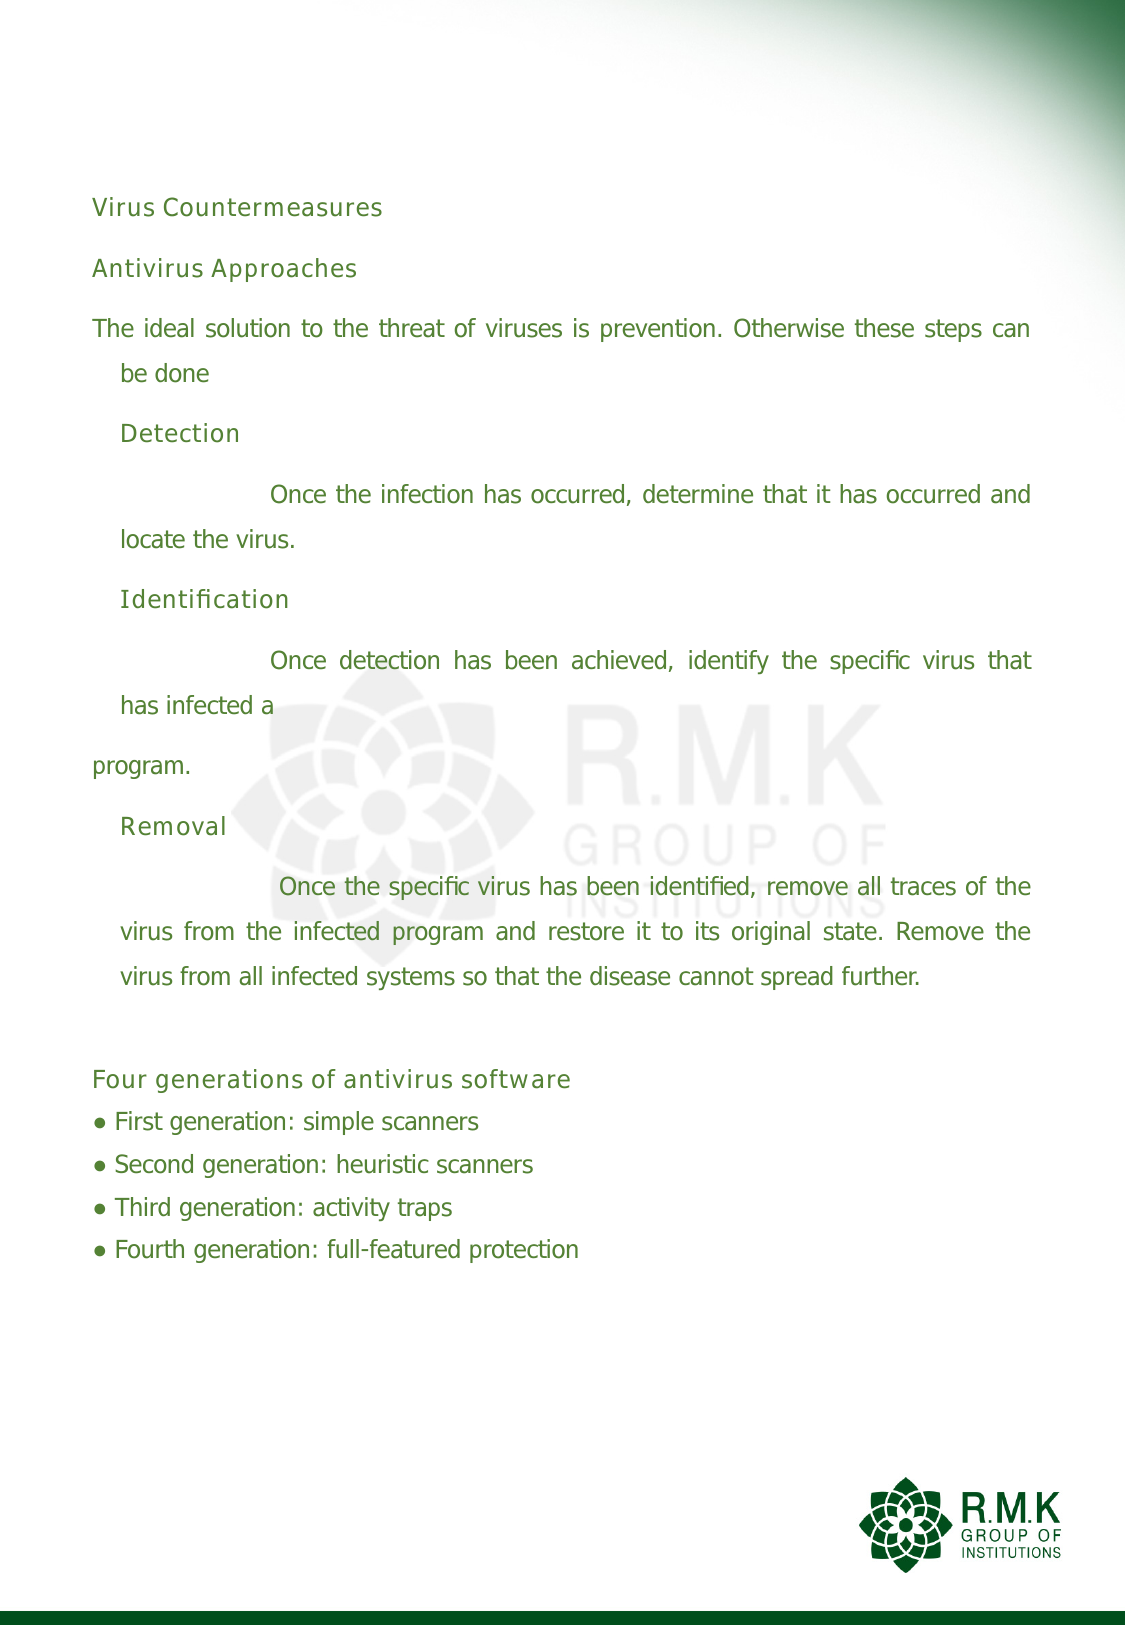

#
Virus Countermeasures
Antivirus Approaches
The ideal solution to the threat of viruses is prevention. Otherwise these steps can be done
	Detection
		Once the infection has occurred, determine that it has occurred and locate the virus.
	Identification
		Once detection has been achieved, identify the specific virus that has infected a
program.
	Removal
		 Once the specific virus has been identified, remove all traces of the virus from the infected program and restore it to its original state. Remove the virus from all infected systems so that the disease cannot spread further.

Four generations of antivirus software
● First generation: simple scanners
● Second generation: heuristic scanners
● Third generation: activity traps
● Fourth generation: full-featured protection